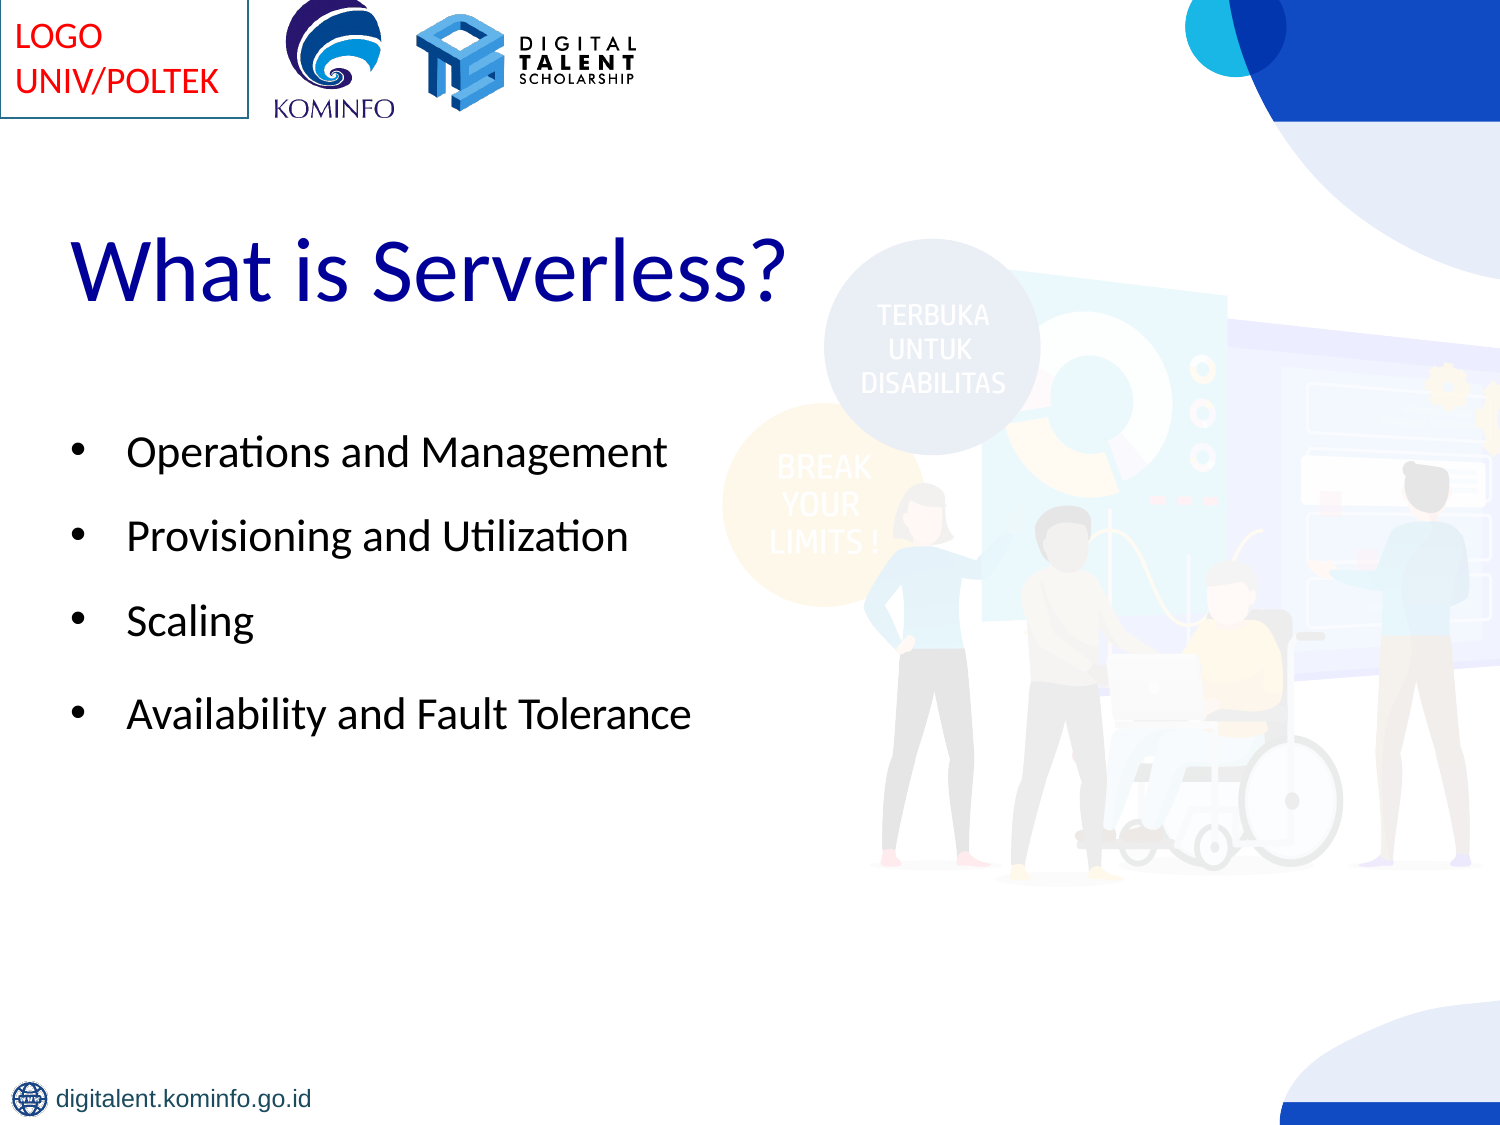

# What is Serverless?
Operations and Management
Provisioning and Utilization
Scaling
Availability and Fault Tolerance